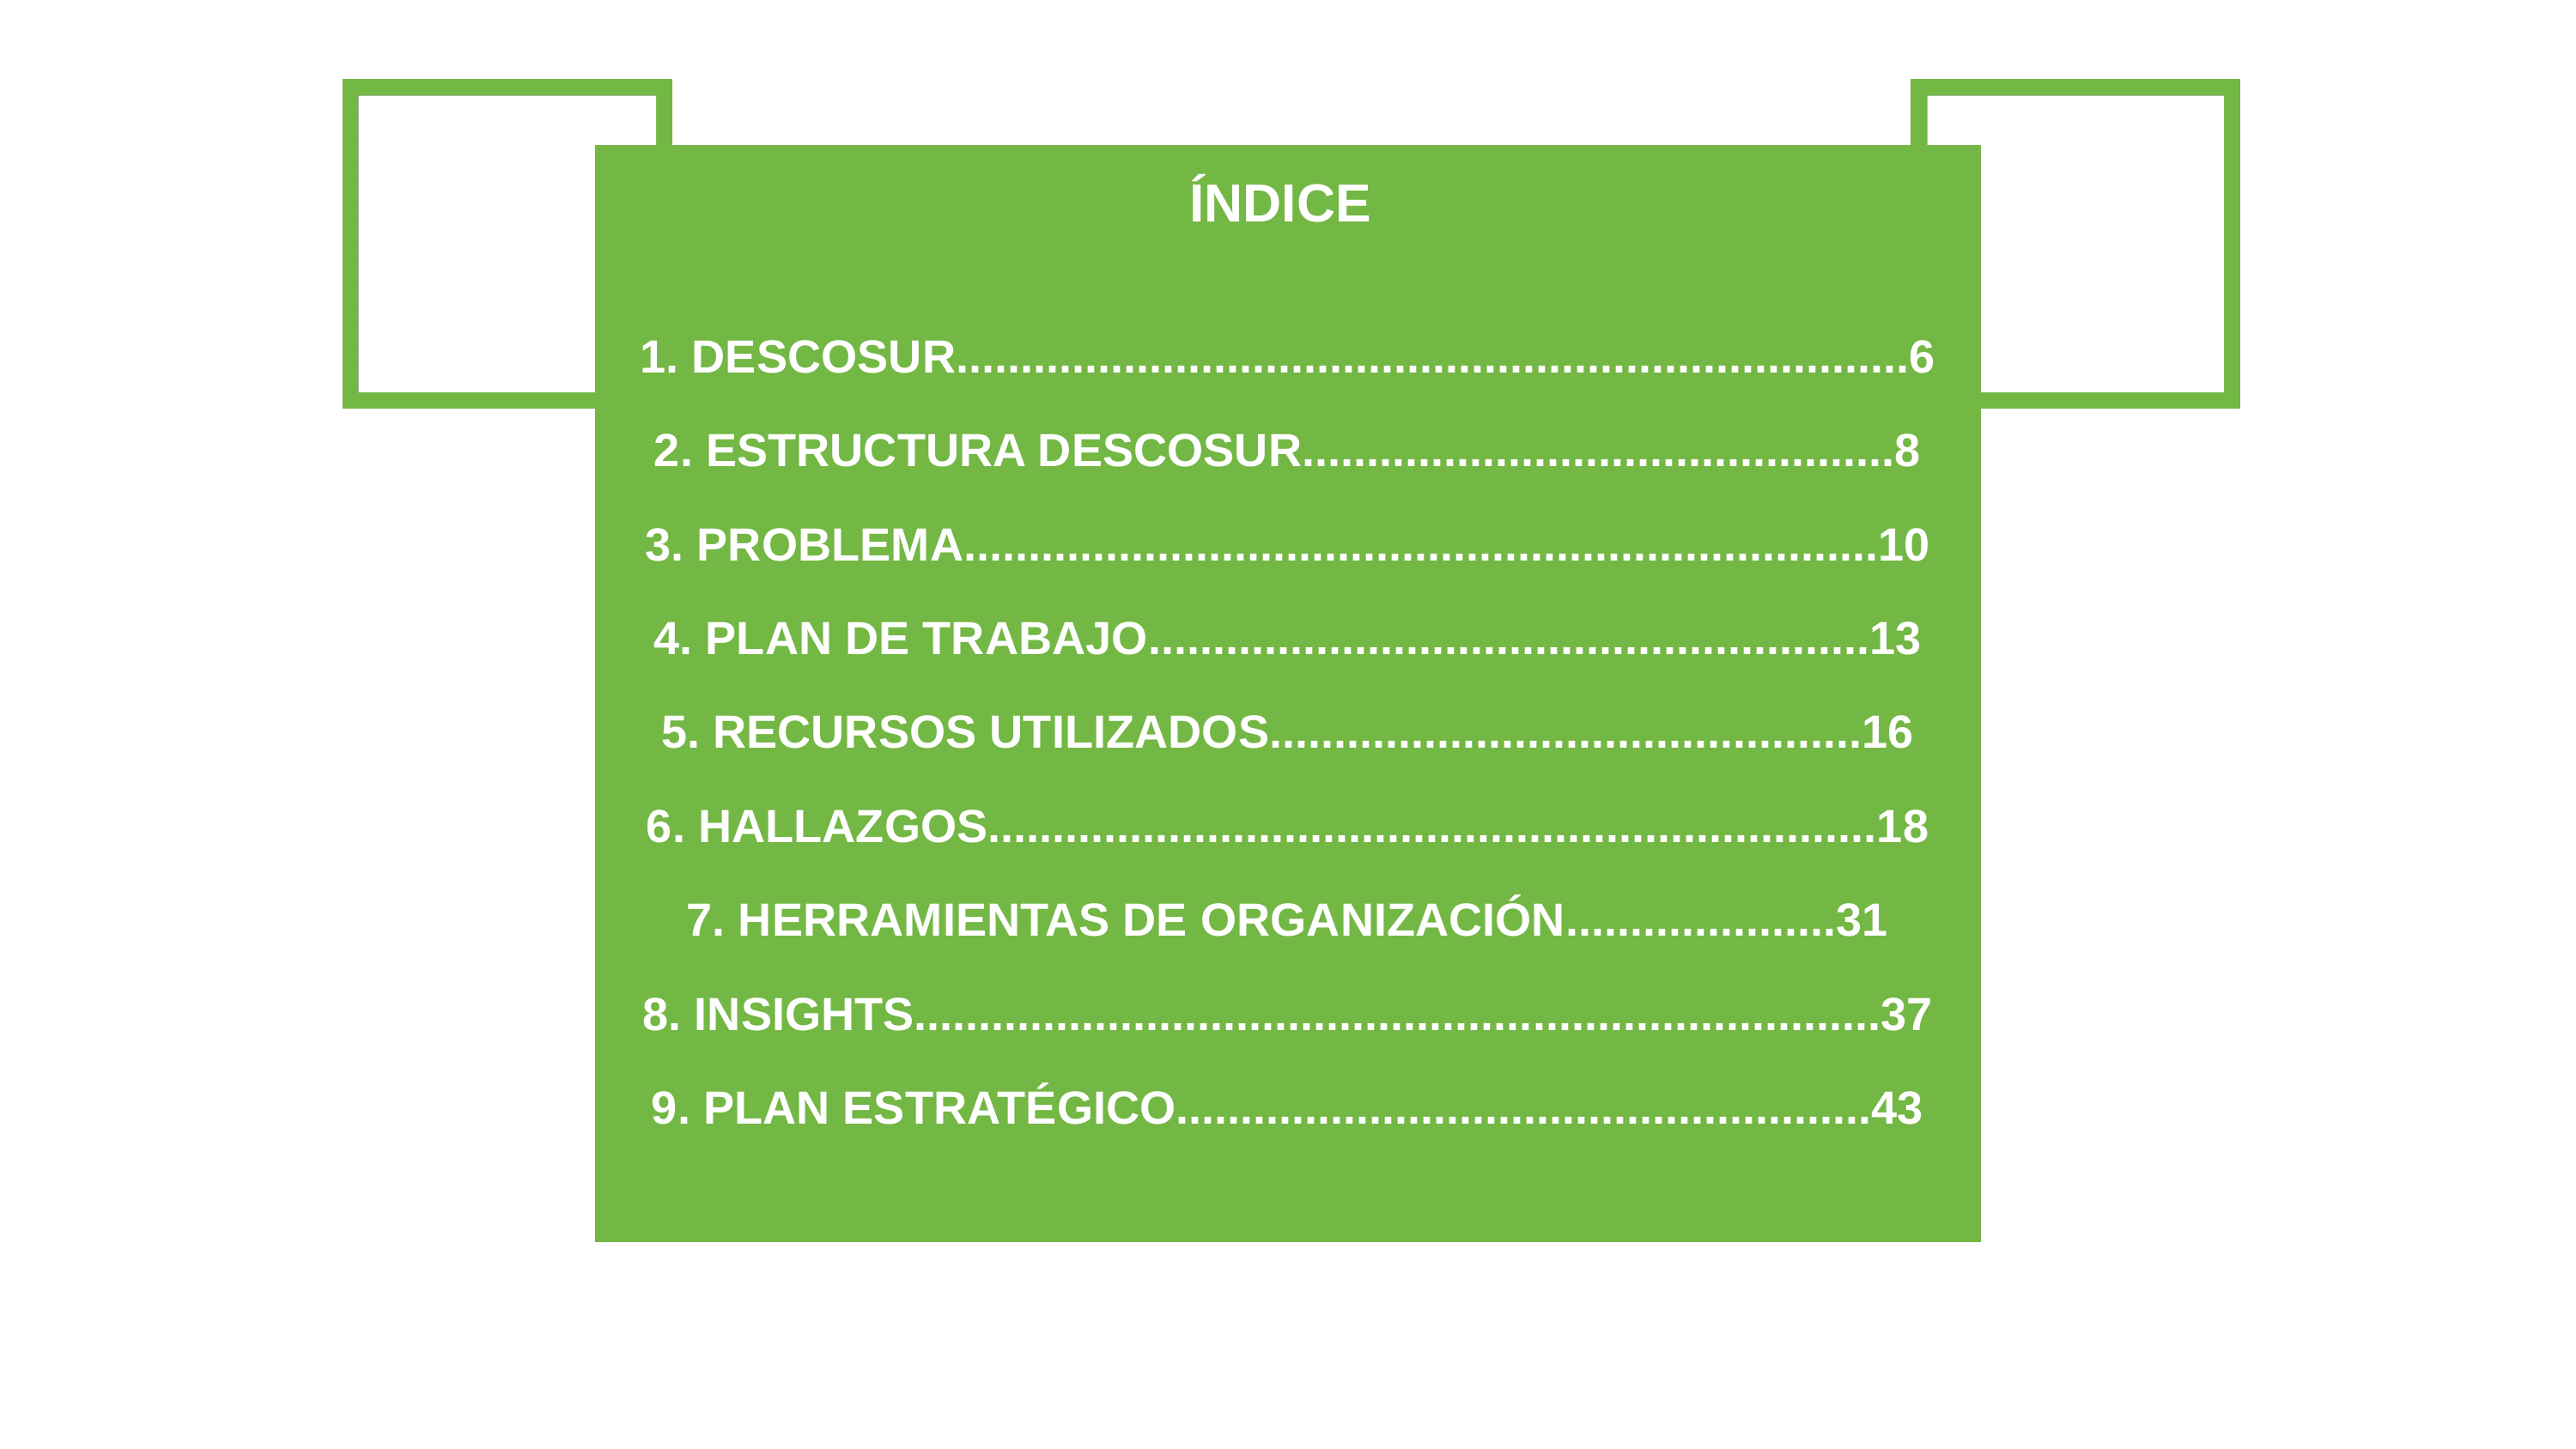

ÍNDICE

1. DESCOSUR..........................................................................6
2. ESTRUCTURA DESCOSUR..............................................8
3. PROBLEMA.......................................................................10
4. PLAN DE TRABAJO........................................................13
5. RECURSOS UTILIZADOS..............................................16
6. HALLAZGOS.....................................................................18
7. HERRAMIENTAS DE ORGANIZACIÓN.....................31
8. INSIGHTS...........................................................................37
9. PLAN ESTRATÉGICO......................................................43